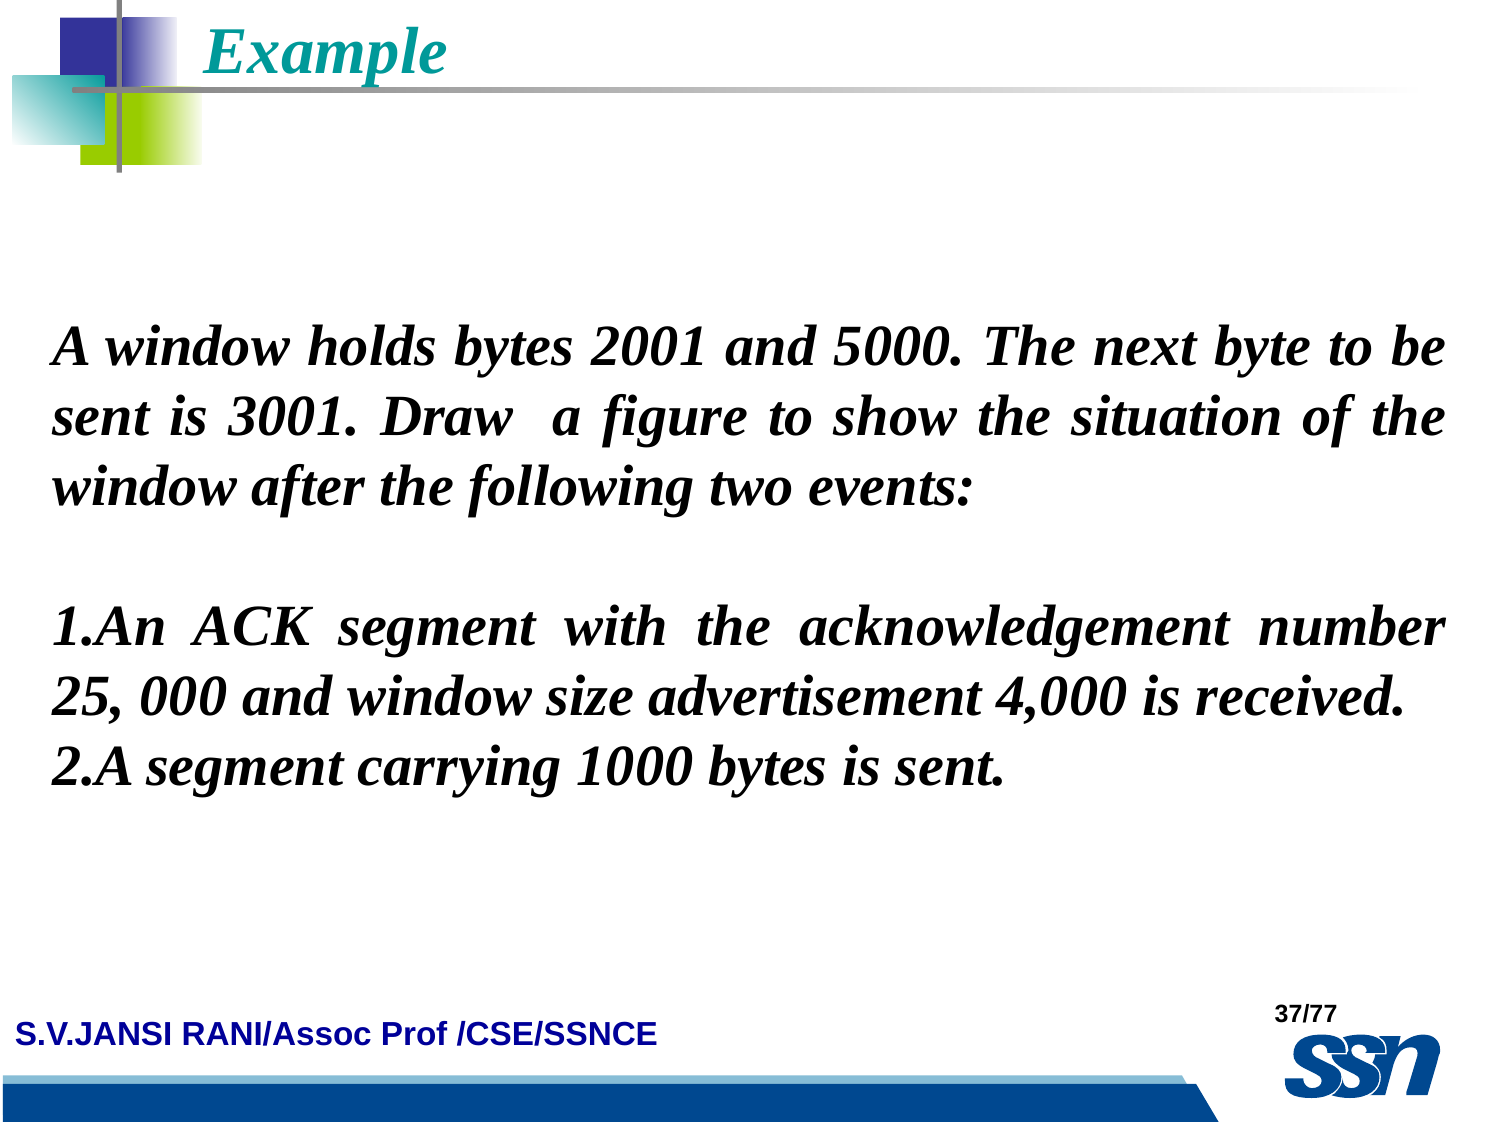

Example

A window holds bytes 2001 and 5000. The next byte to be sent is 3001. Draw  a figure to show the situation of the window after the following two events:

An ACK segment with the acknowledgement number 25, 000 and window size advertisement 4,000 is received.
A segment carrying 1000 bytes is sent.